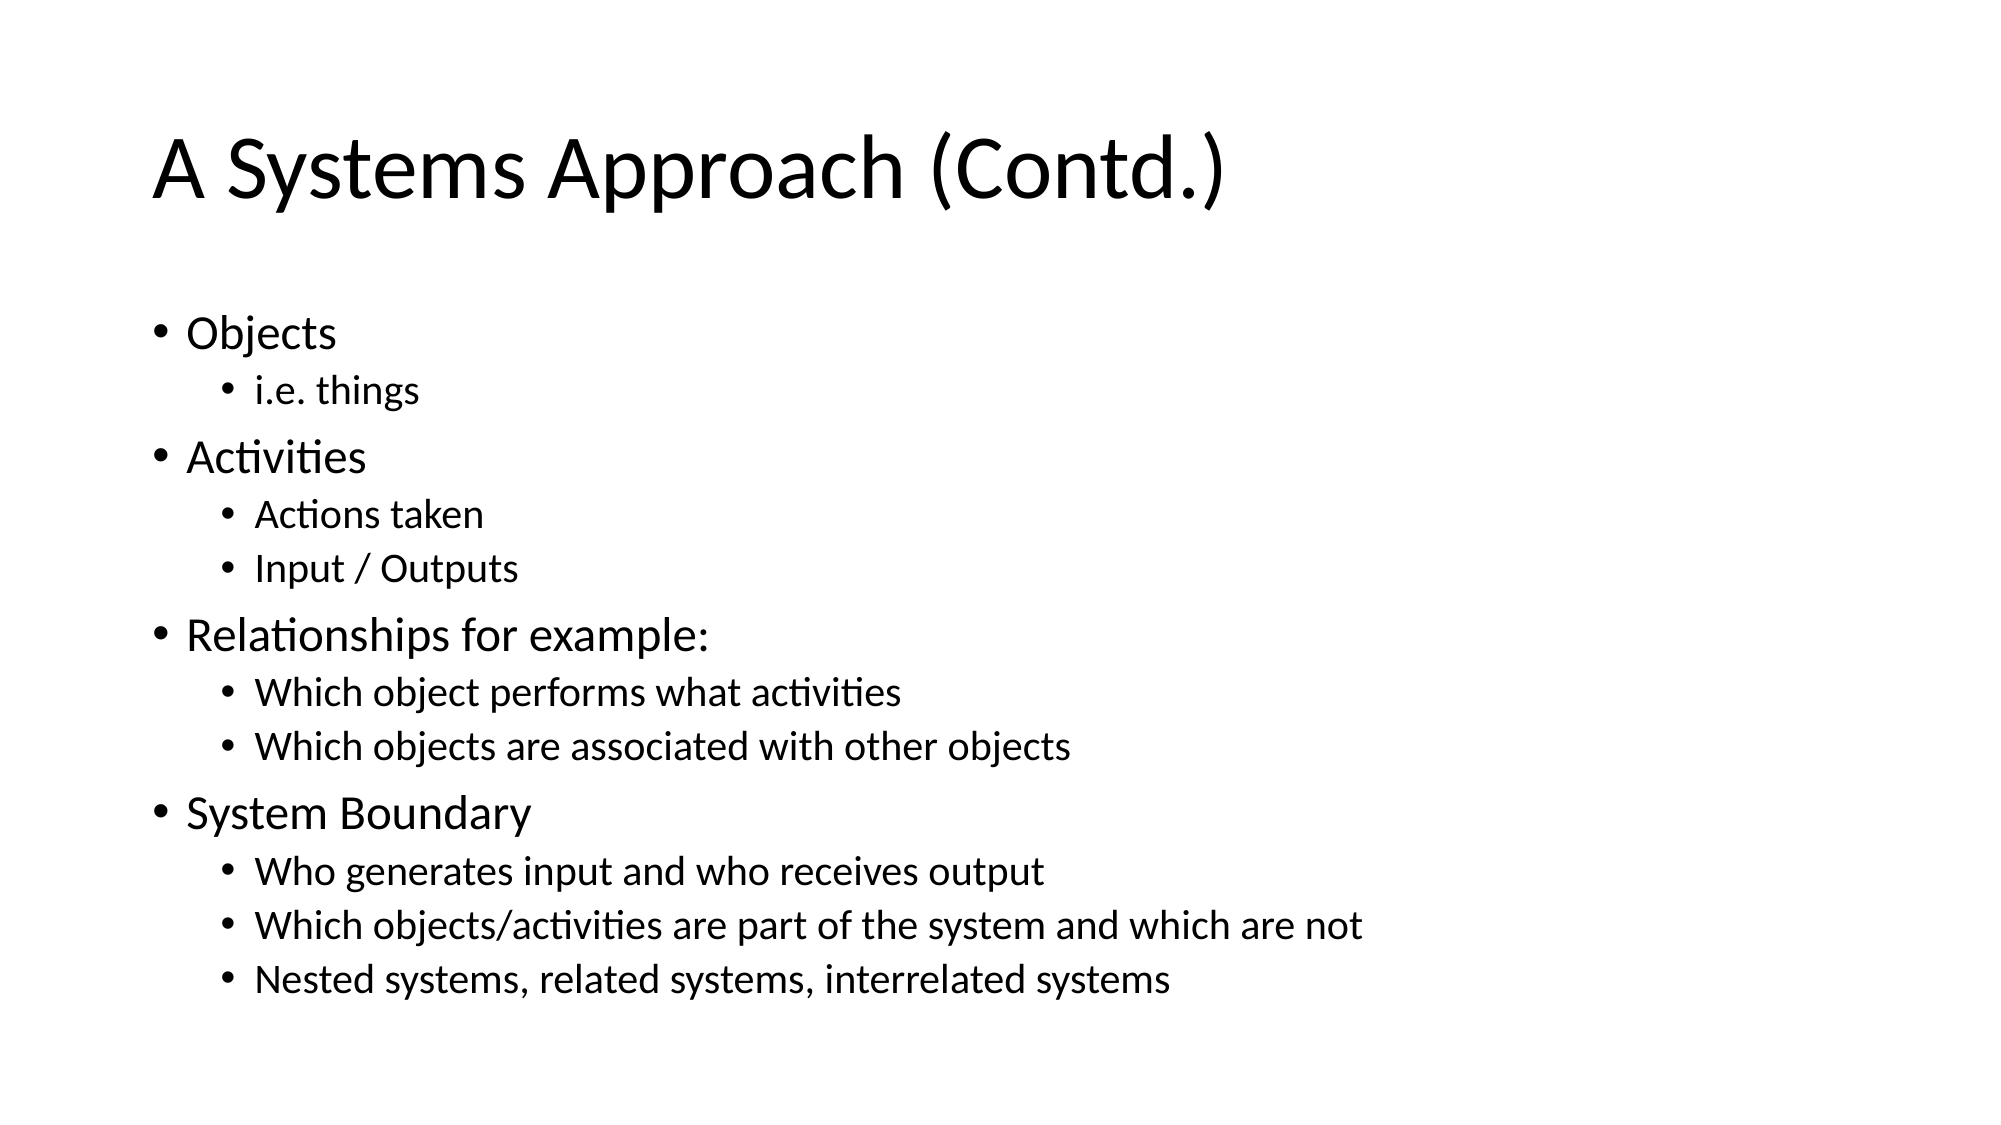

# A Systems Approach (Contd.)
Objects
i.e. things
Activities
Actions taken
Input / Outputs
Relationships for example:
Which object performs what activities
Which objects are associated with other objects
System Boundary
Who generates input and who receives output
Which objects/activities are part of the system and which are not
Nested systems, related systems, interrelated systems